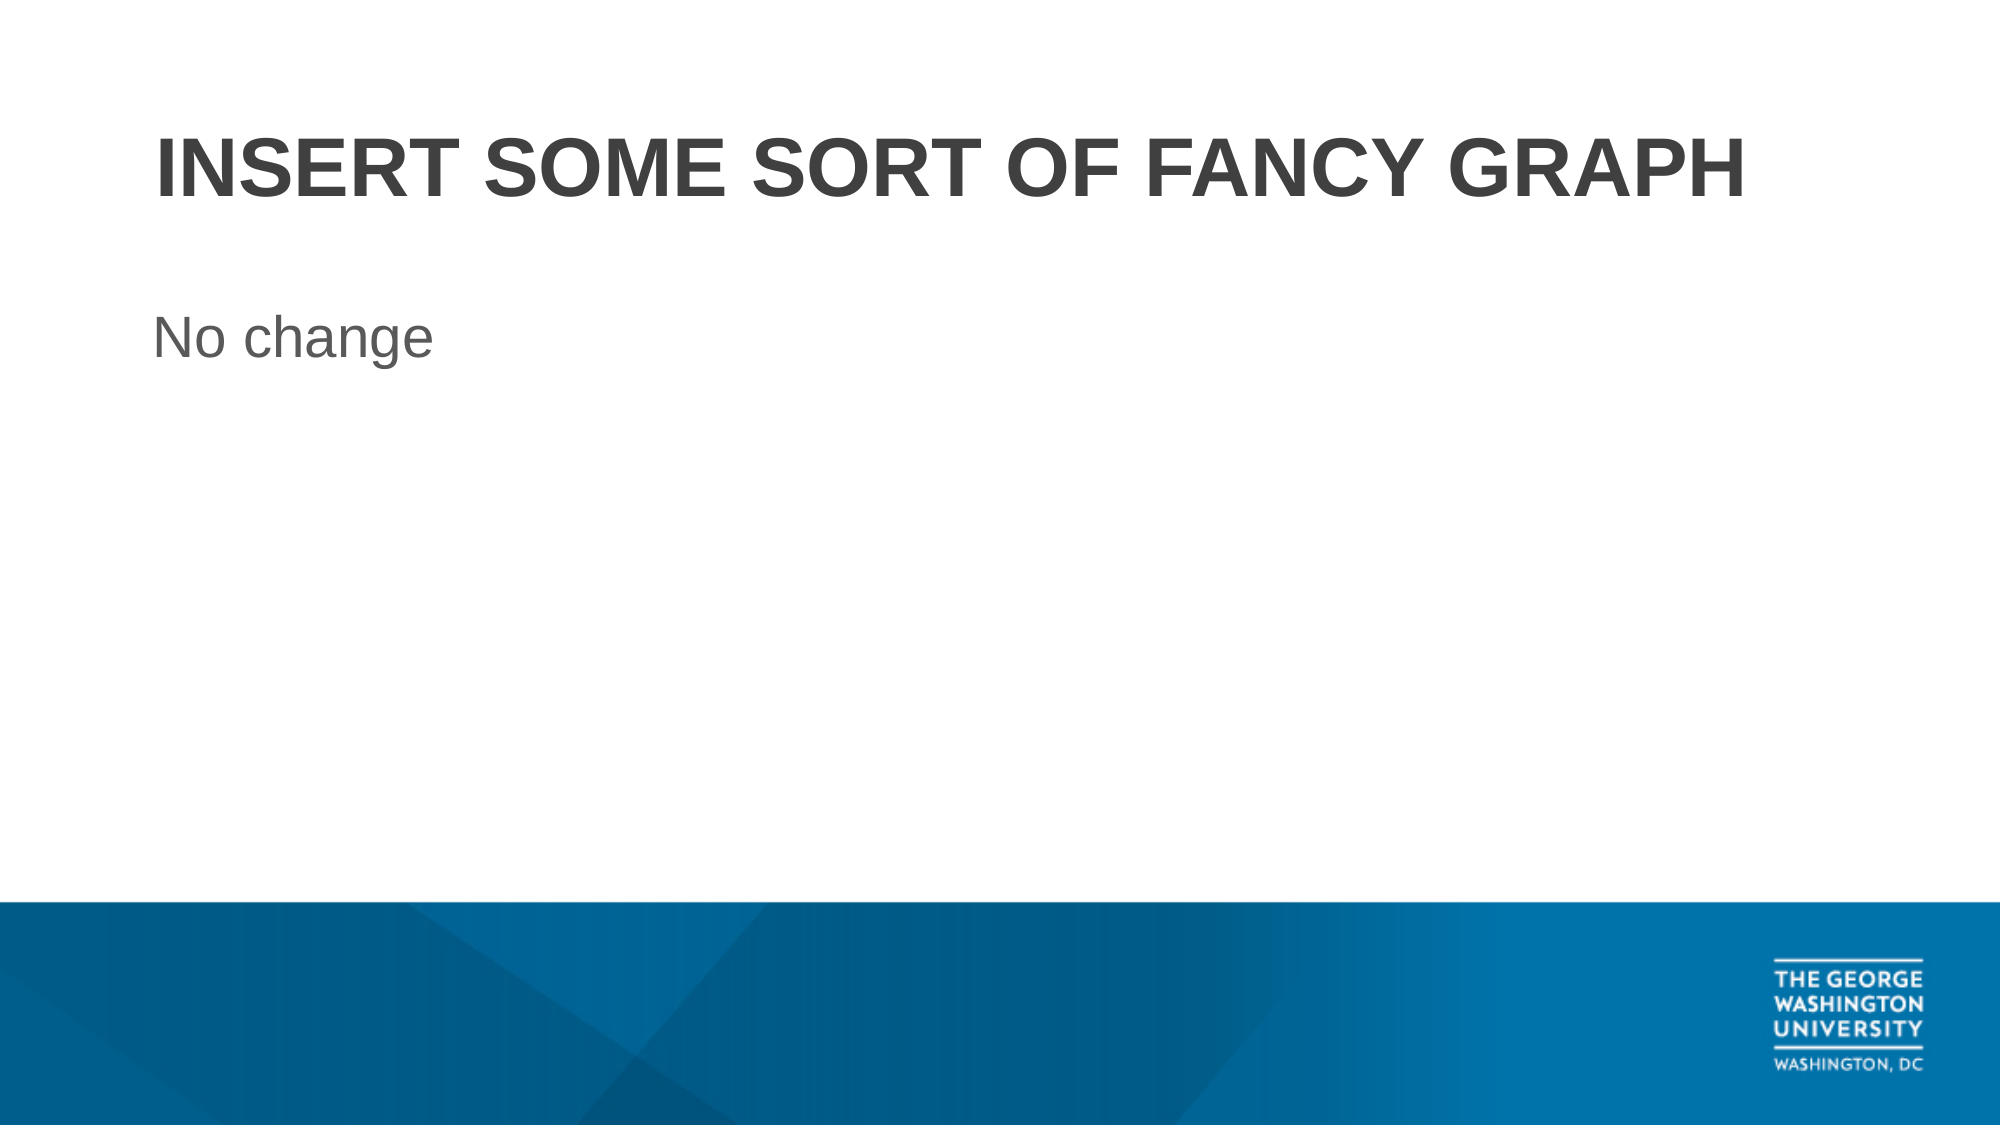

# INSERT SOME SORT OF FANCY GRAPH
No change